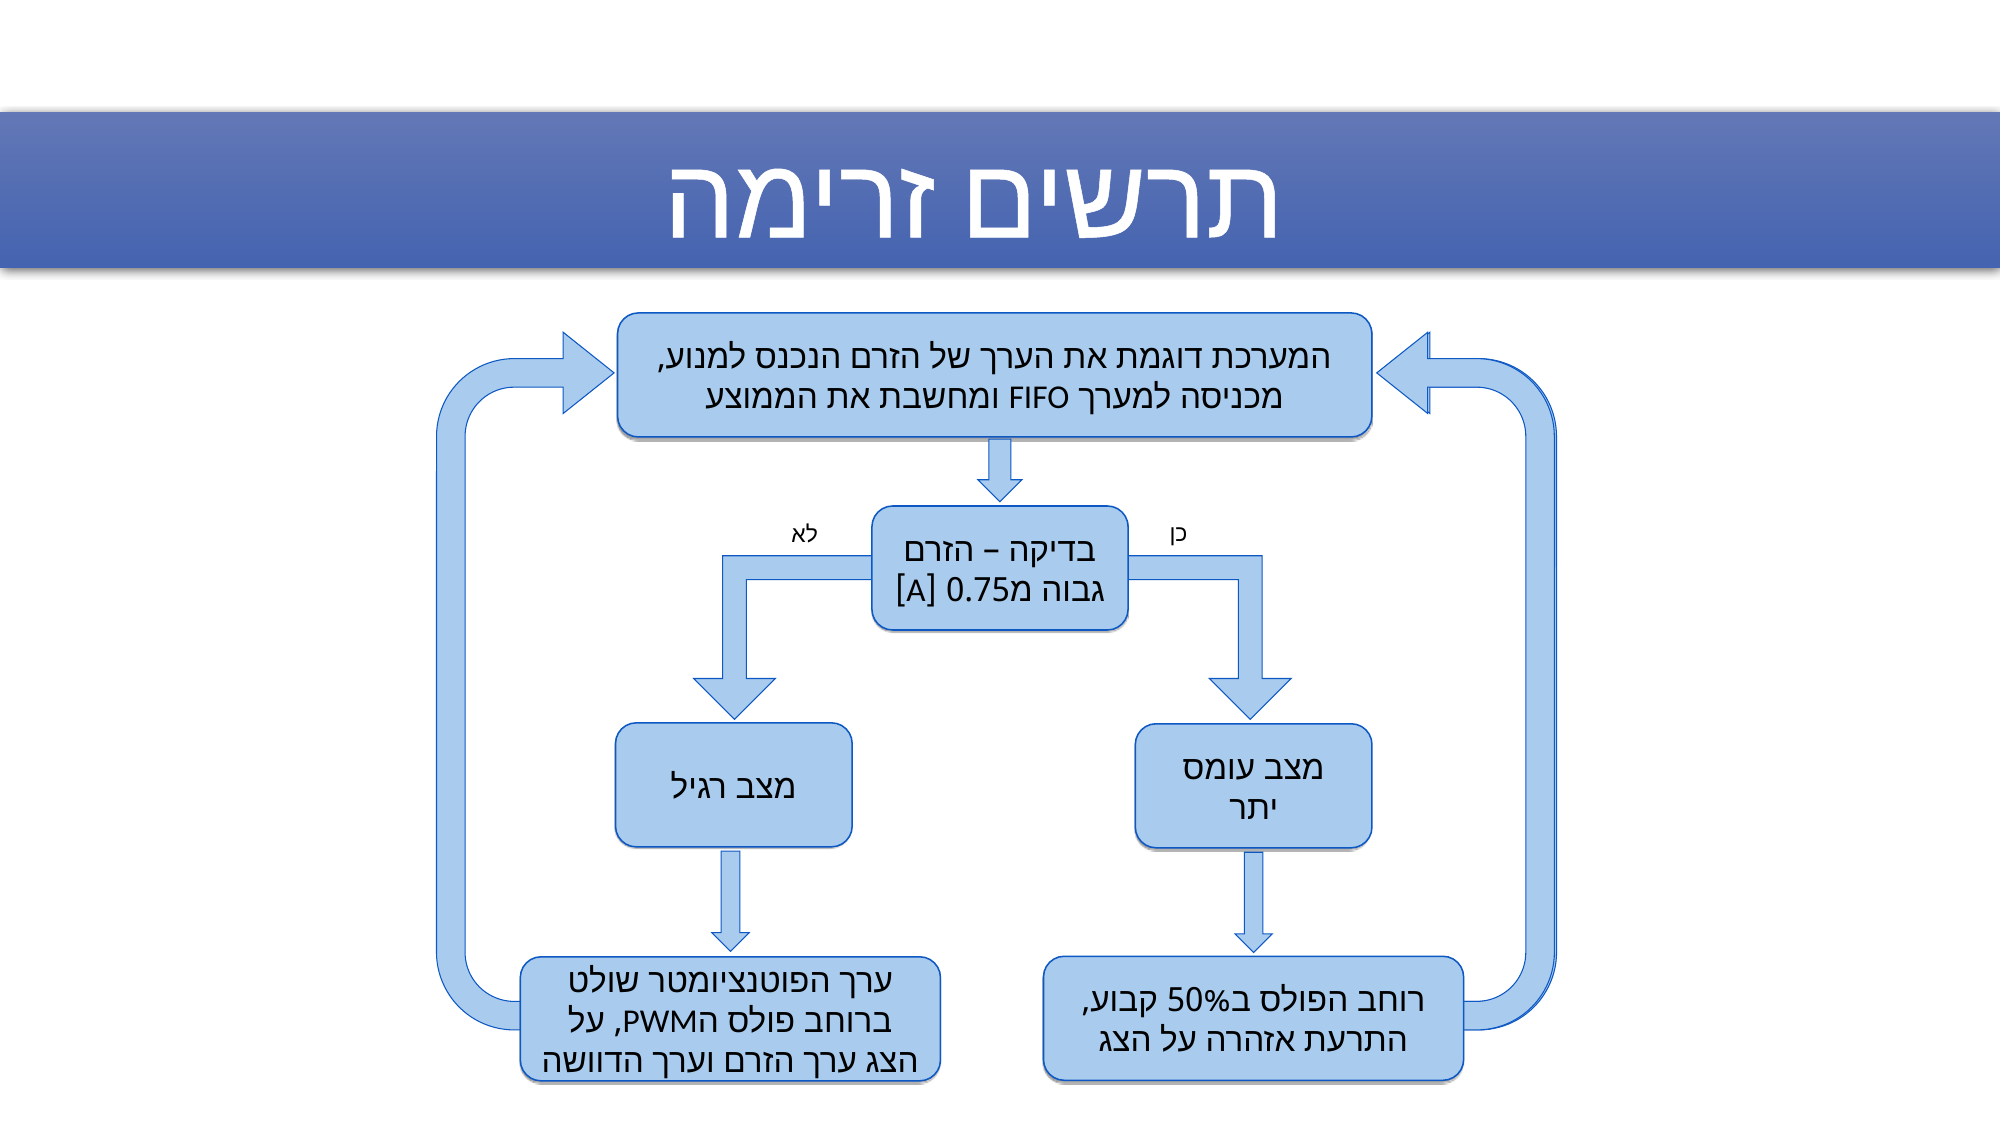

תרשים זרימה
המערכת דוגמת את הערך של הזרם הנכנס למנוע, מכניסה למערך FIFO ומחשבת את הממוצע

בדיקה – הזרם גבוה מ0.75 [A]
כן
לא

מצב רגיל
מצב עומס יתר

רוחב הפולס ב50% קבוע, התרעת אזהרה על הצג
ערך הפוטנציומטר שולט ברוחב פולס הPWM, על הצג ערך הזרם וערך הדוושה